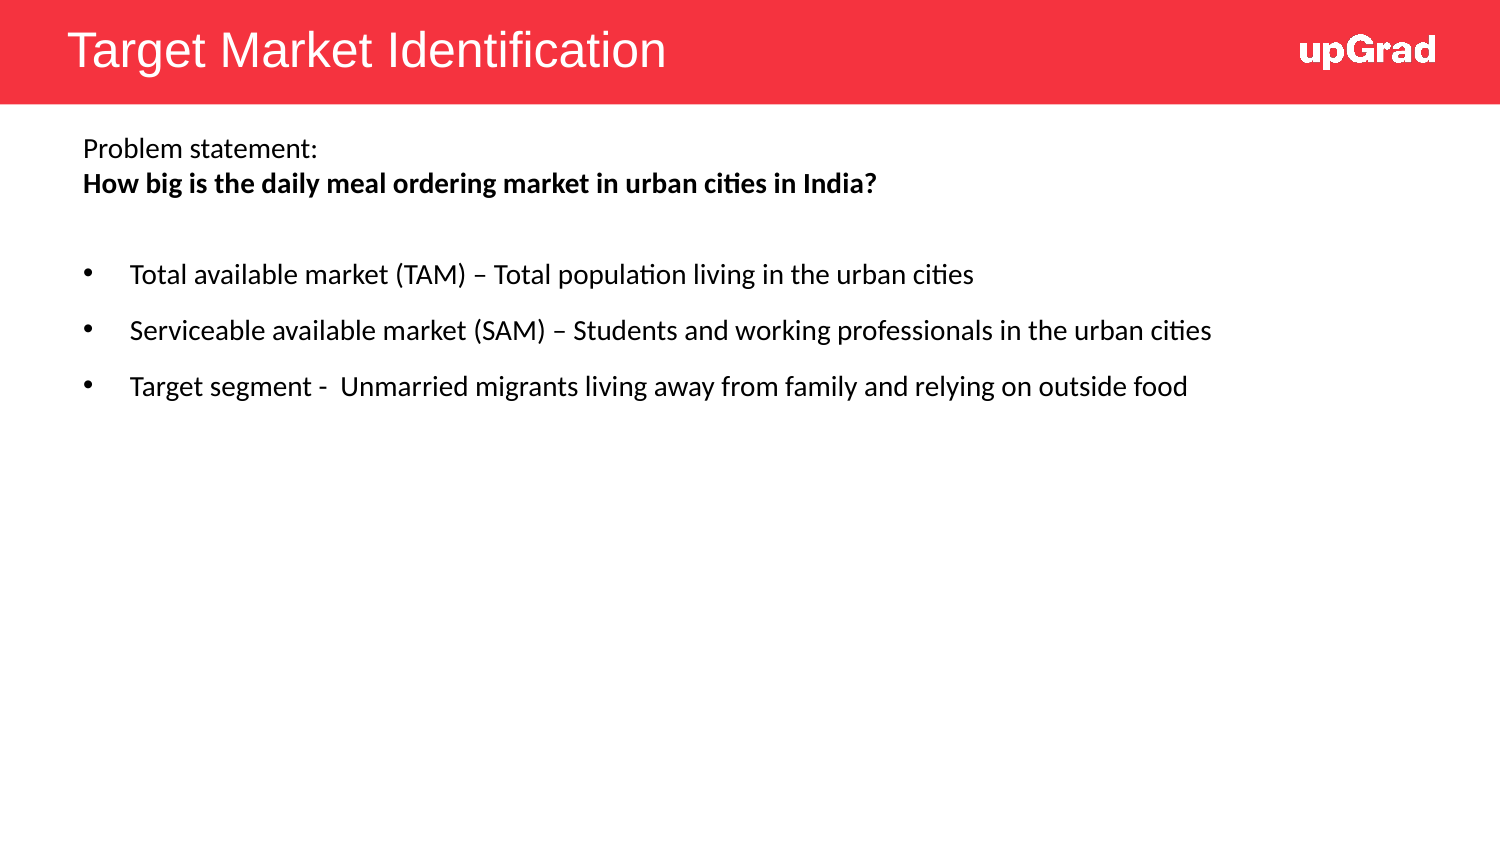

# Target Market Identification
Problem statement:
How big is the daily meal ordering market in urban cities in India?
Total available market (TAM) – Total population living in the urban cities
Serviceable available market (SAM) – Students and working professionals in the urban cities
Target segment -  Unmarried migrants living away from family and relying on outside food